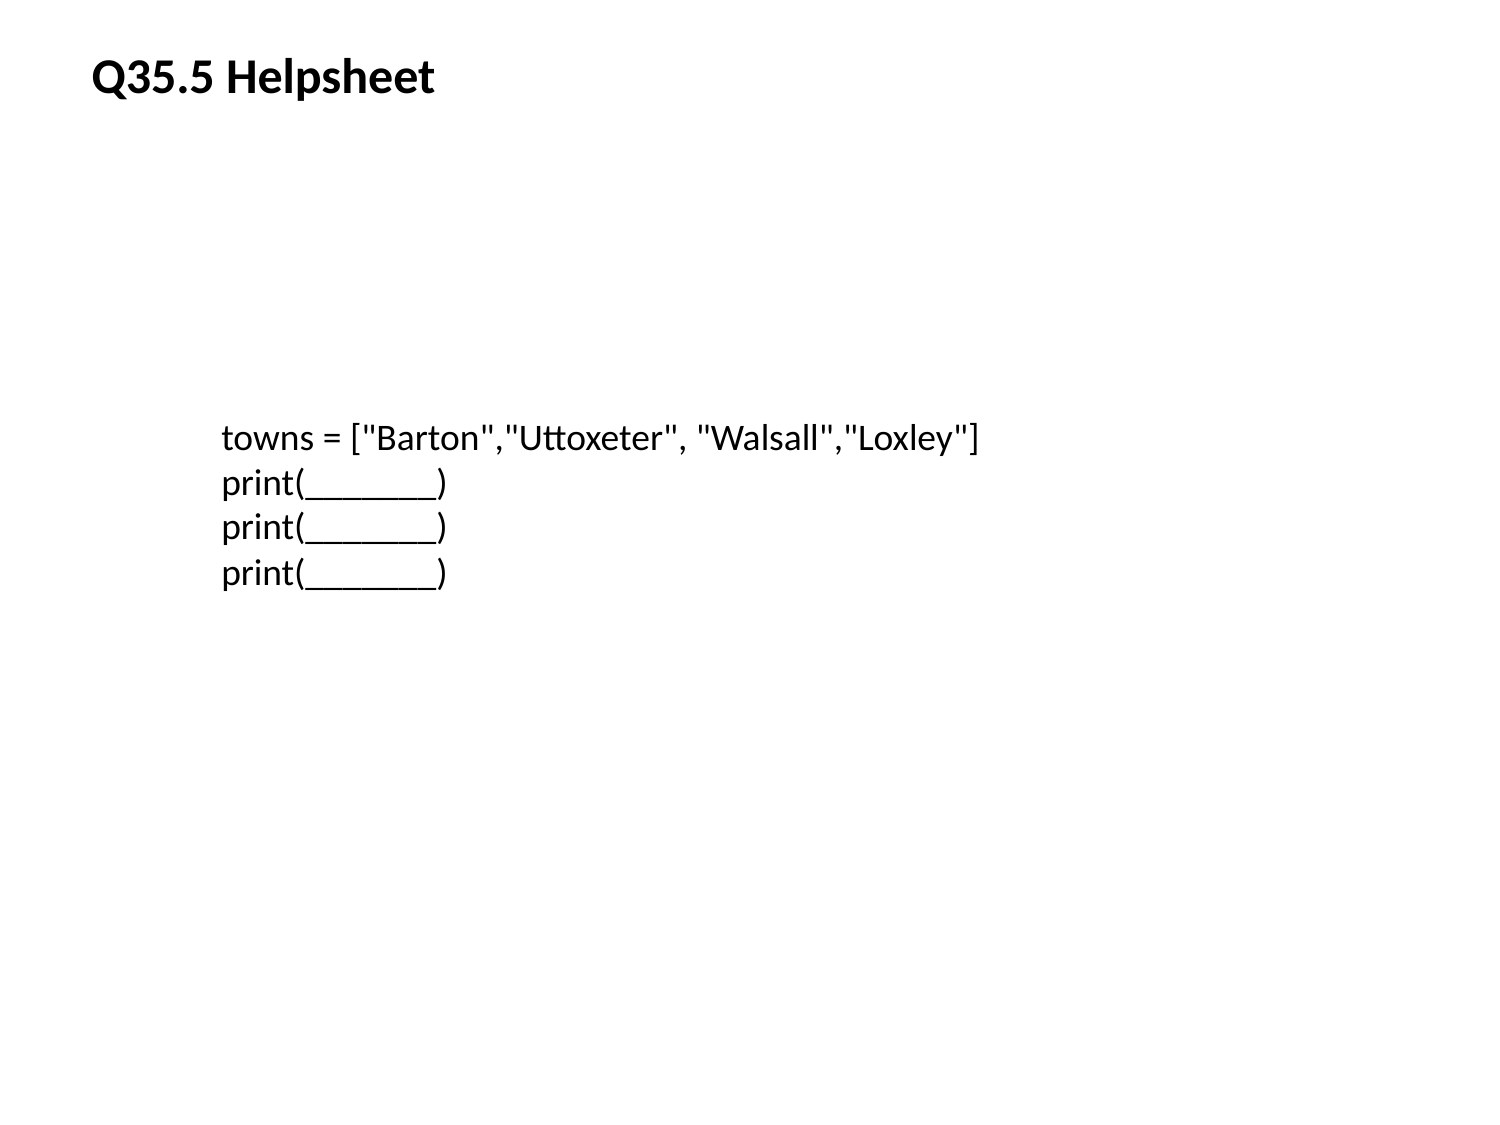

Q35.5 Helpsheet
towns = ["Barton","Uttoxeter", "Walsall","Loxley"]
print(_______)
print(_______)
print(_______)